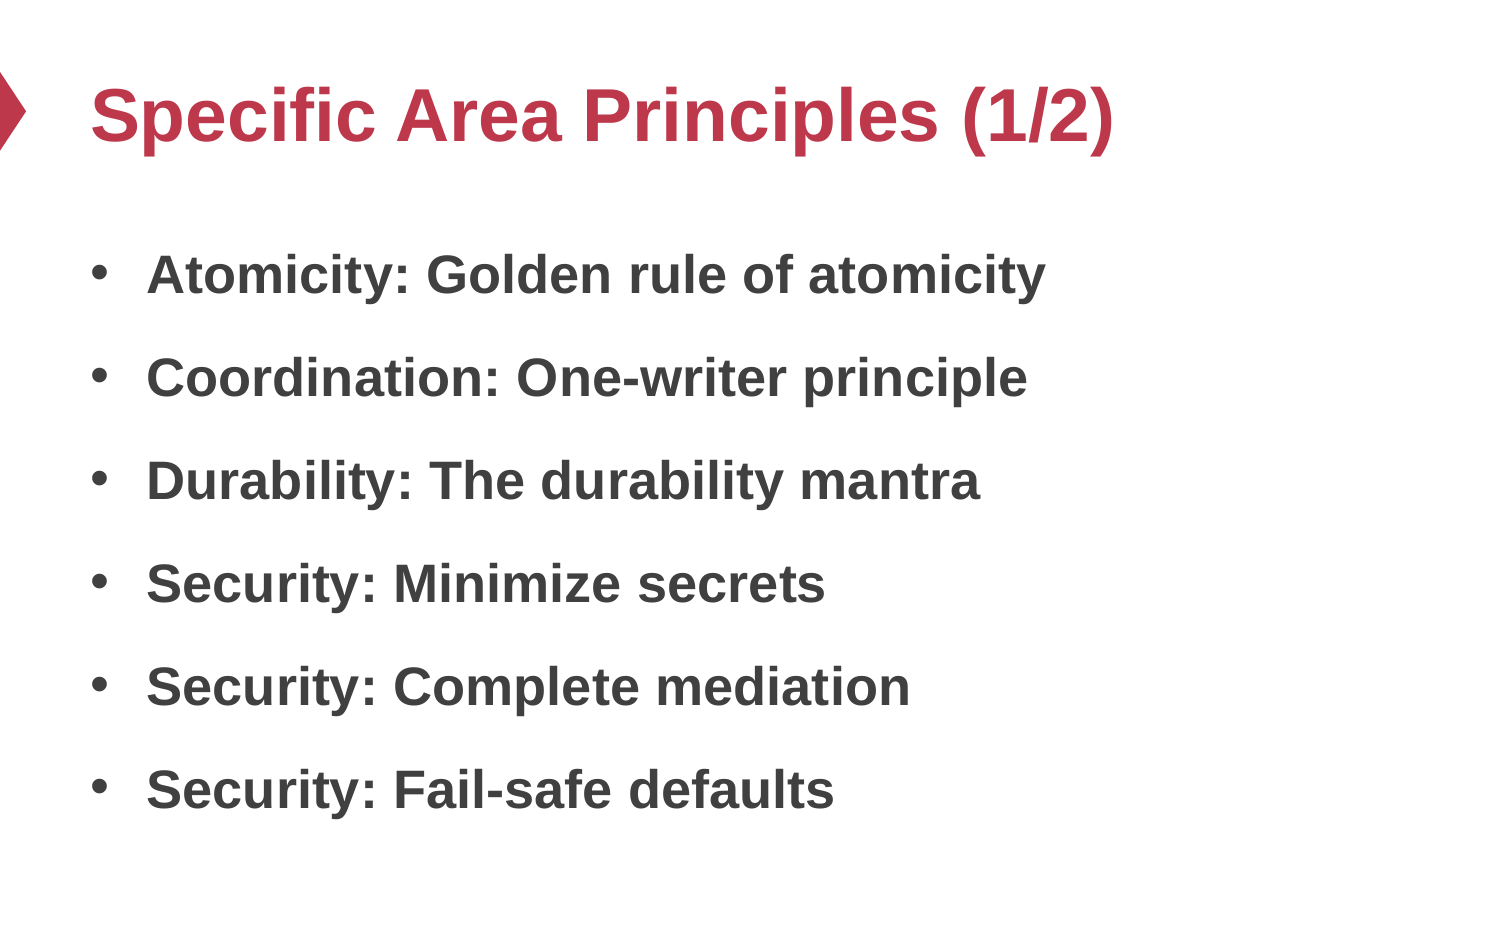

# Specific Area Principles (1/2)
Atomicity: Golden rule of atomicity
Coordination: One-writer principle
Durability: The durability mantra
Security: Minimize secrets
Security: Complete mediation
Security: Fail-safe defaults